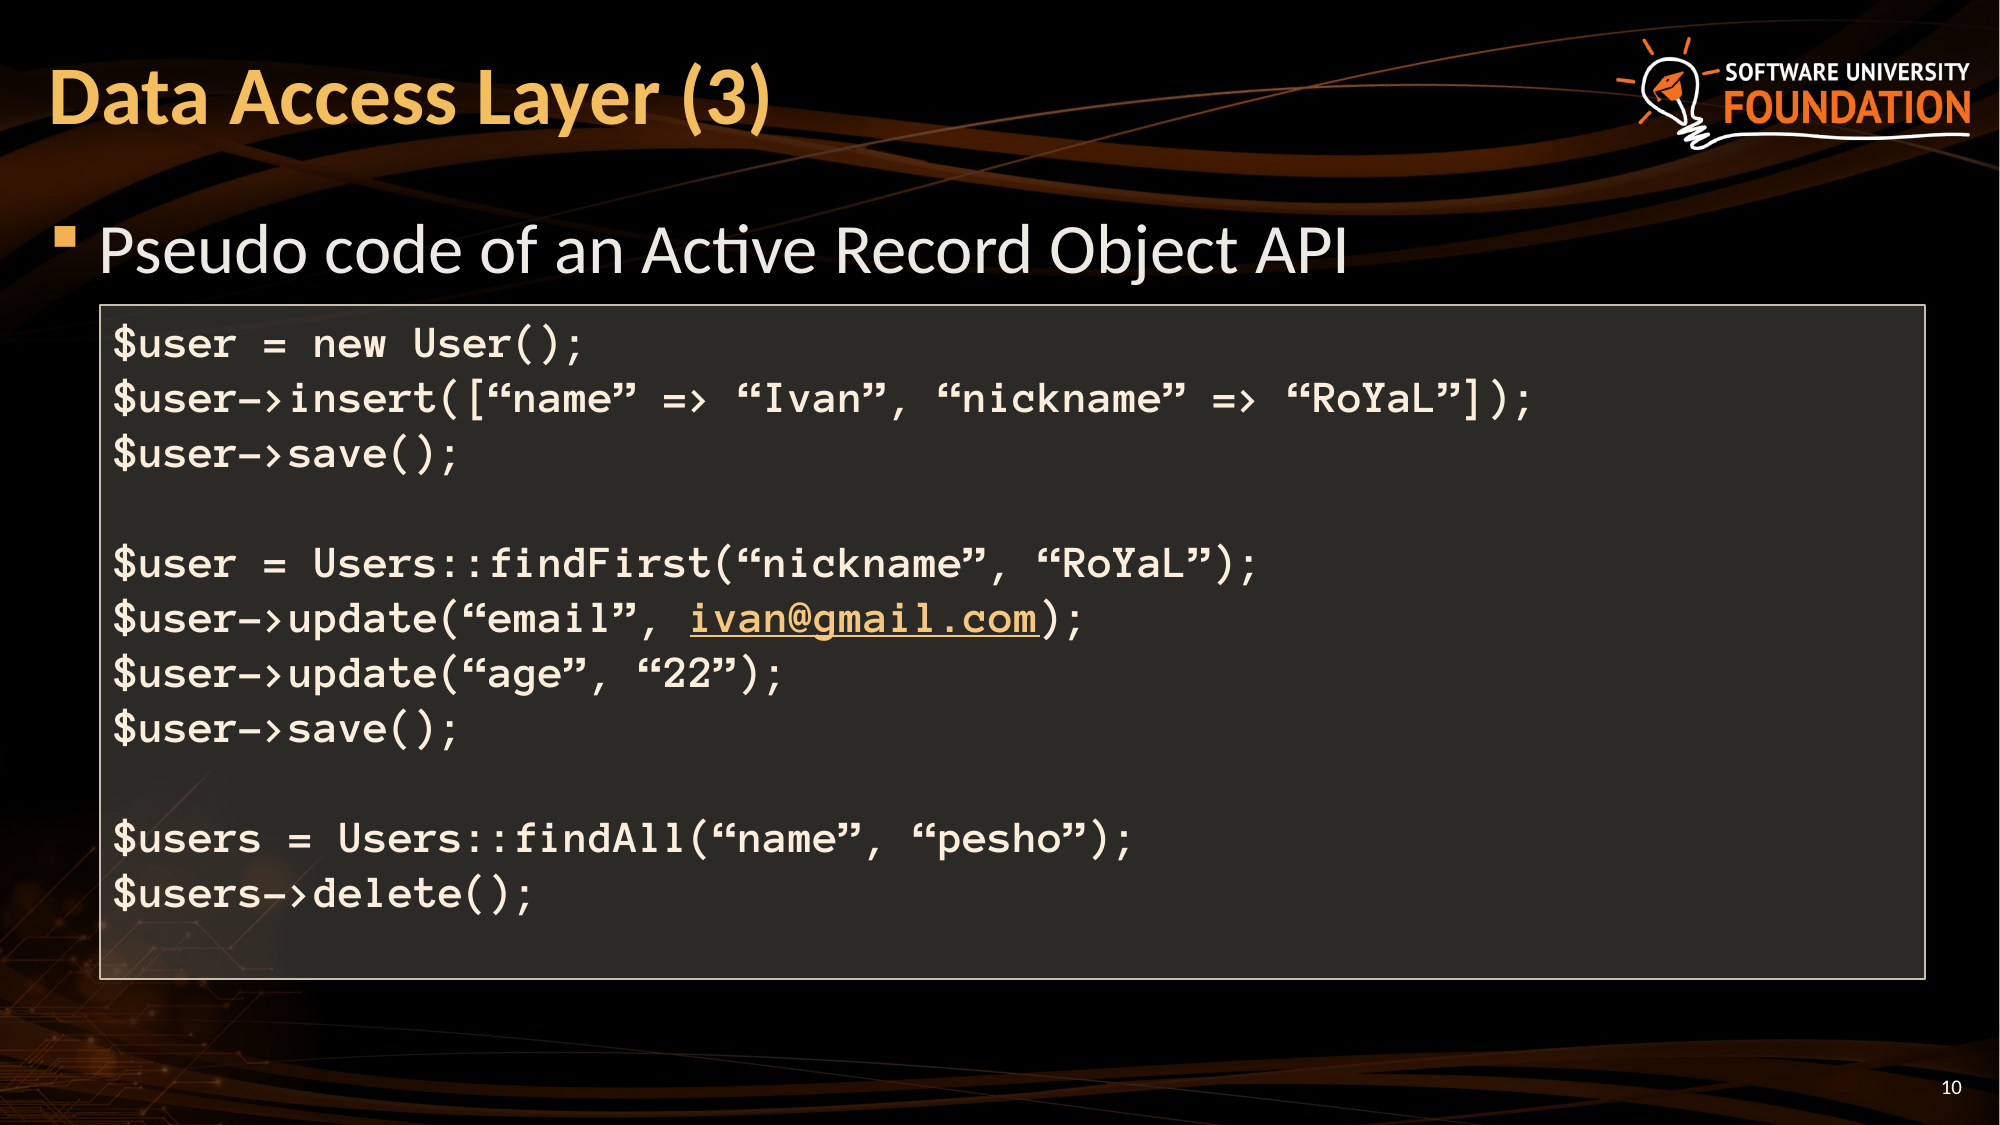

# Data Access Layer (3)
Pseudo code of an Active Record Object API
$user = new User();
$user->insert([“name” => “Ivan”, “nickname” => “RoYaL”]);
$user->save();

$user = Users::findFirst(“nickname”, “RoYaL”);
$user->update(“email”, ivan@gmail.com);
$user->update(“age”, “22”);
$user->save();

$users = Users::findAll(“name”, “pesho”);
$users->delete();

10